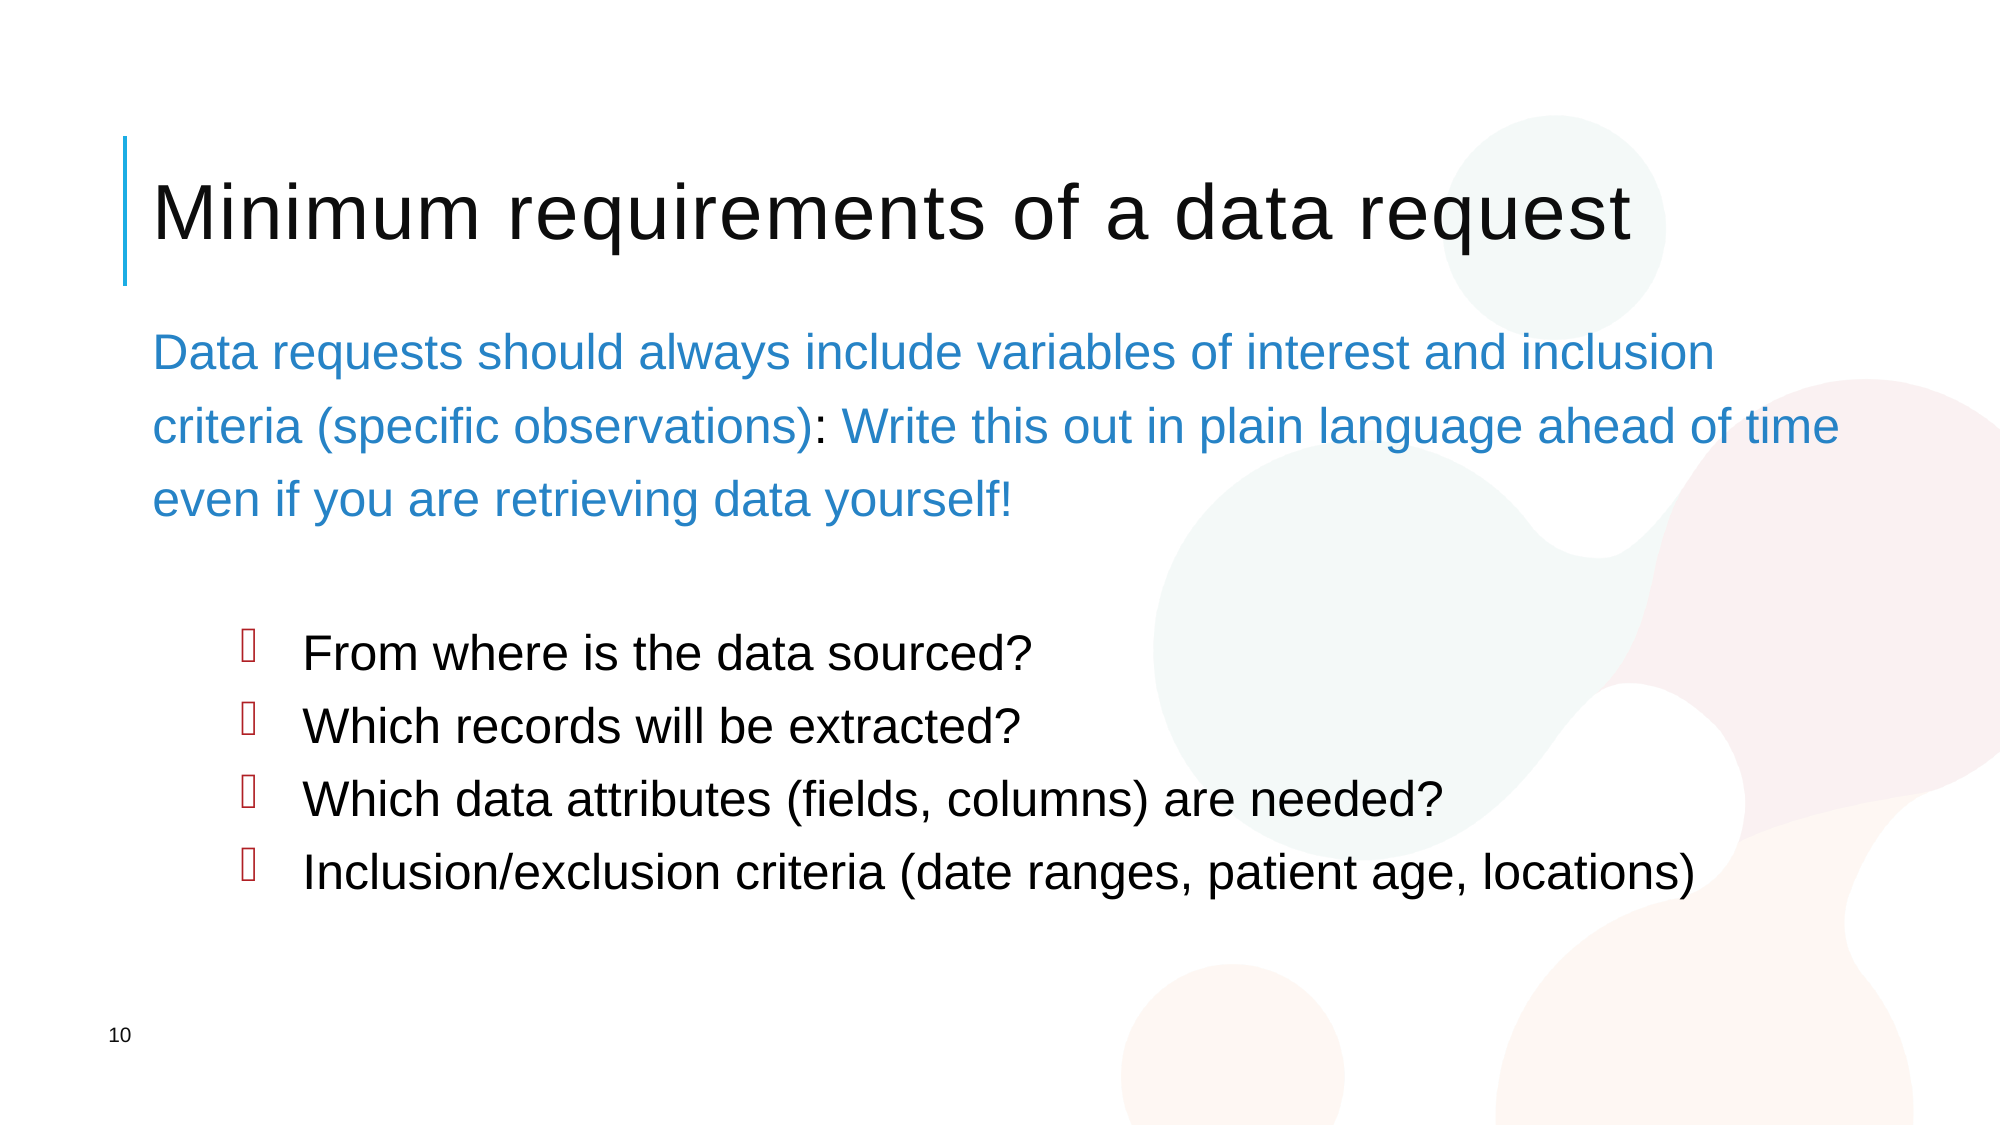

# Minimum requirements of a data request
Data requests should always include variables of interest and inclusion criteria (specific observations): Write this out in plain language ahead of time even if you are retrieving data yourself!

From where is the data sourced?
Which records will be extracted?
Which data attributes (fields, columns) are needed?
Inclusion/exclusion criteria (date ranges, patient age, locations)

10